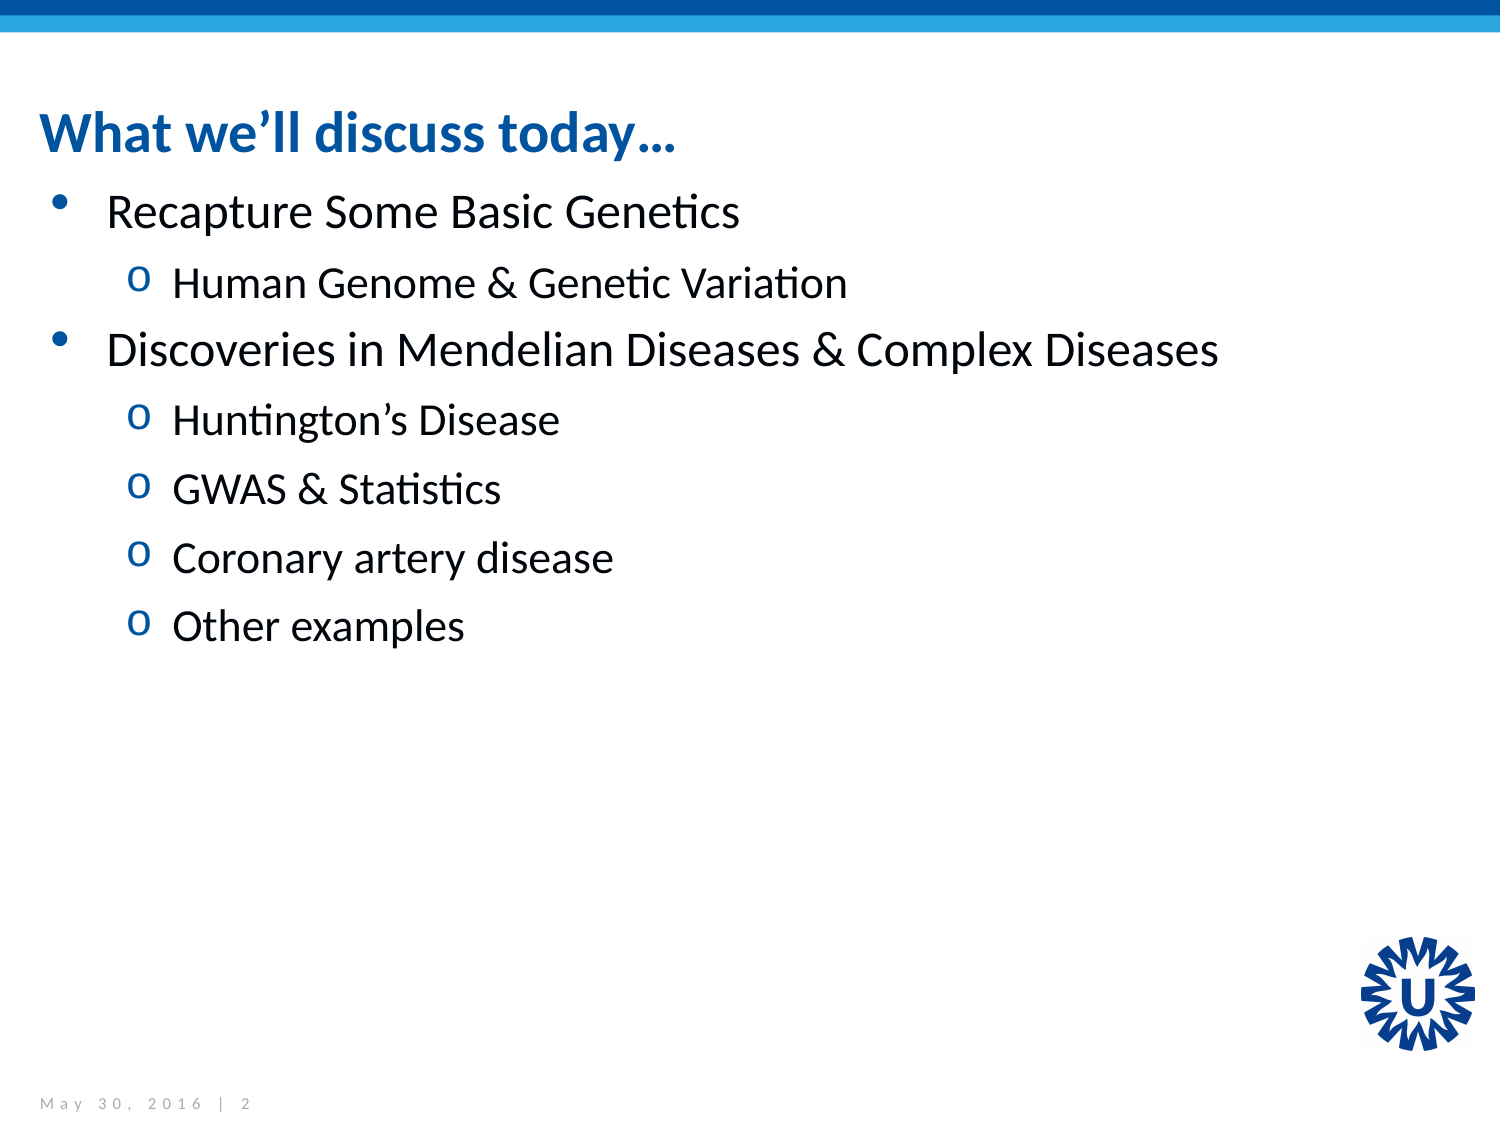

# What we’ll discuss today…
Recapture Some Basic Genetics
Human Genome & Genetic Variation
Discoveries in Mendelian Diseases & Complex Diseases
Huntington’s Disease
GWAS & Statistics
Coronary artery disease
Other examples

May 30, 2016 | 2